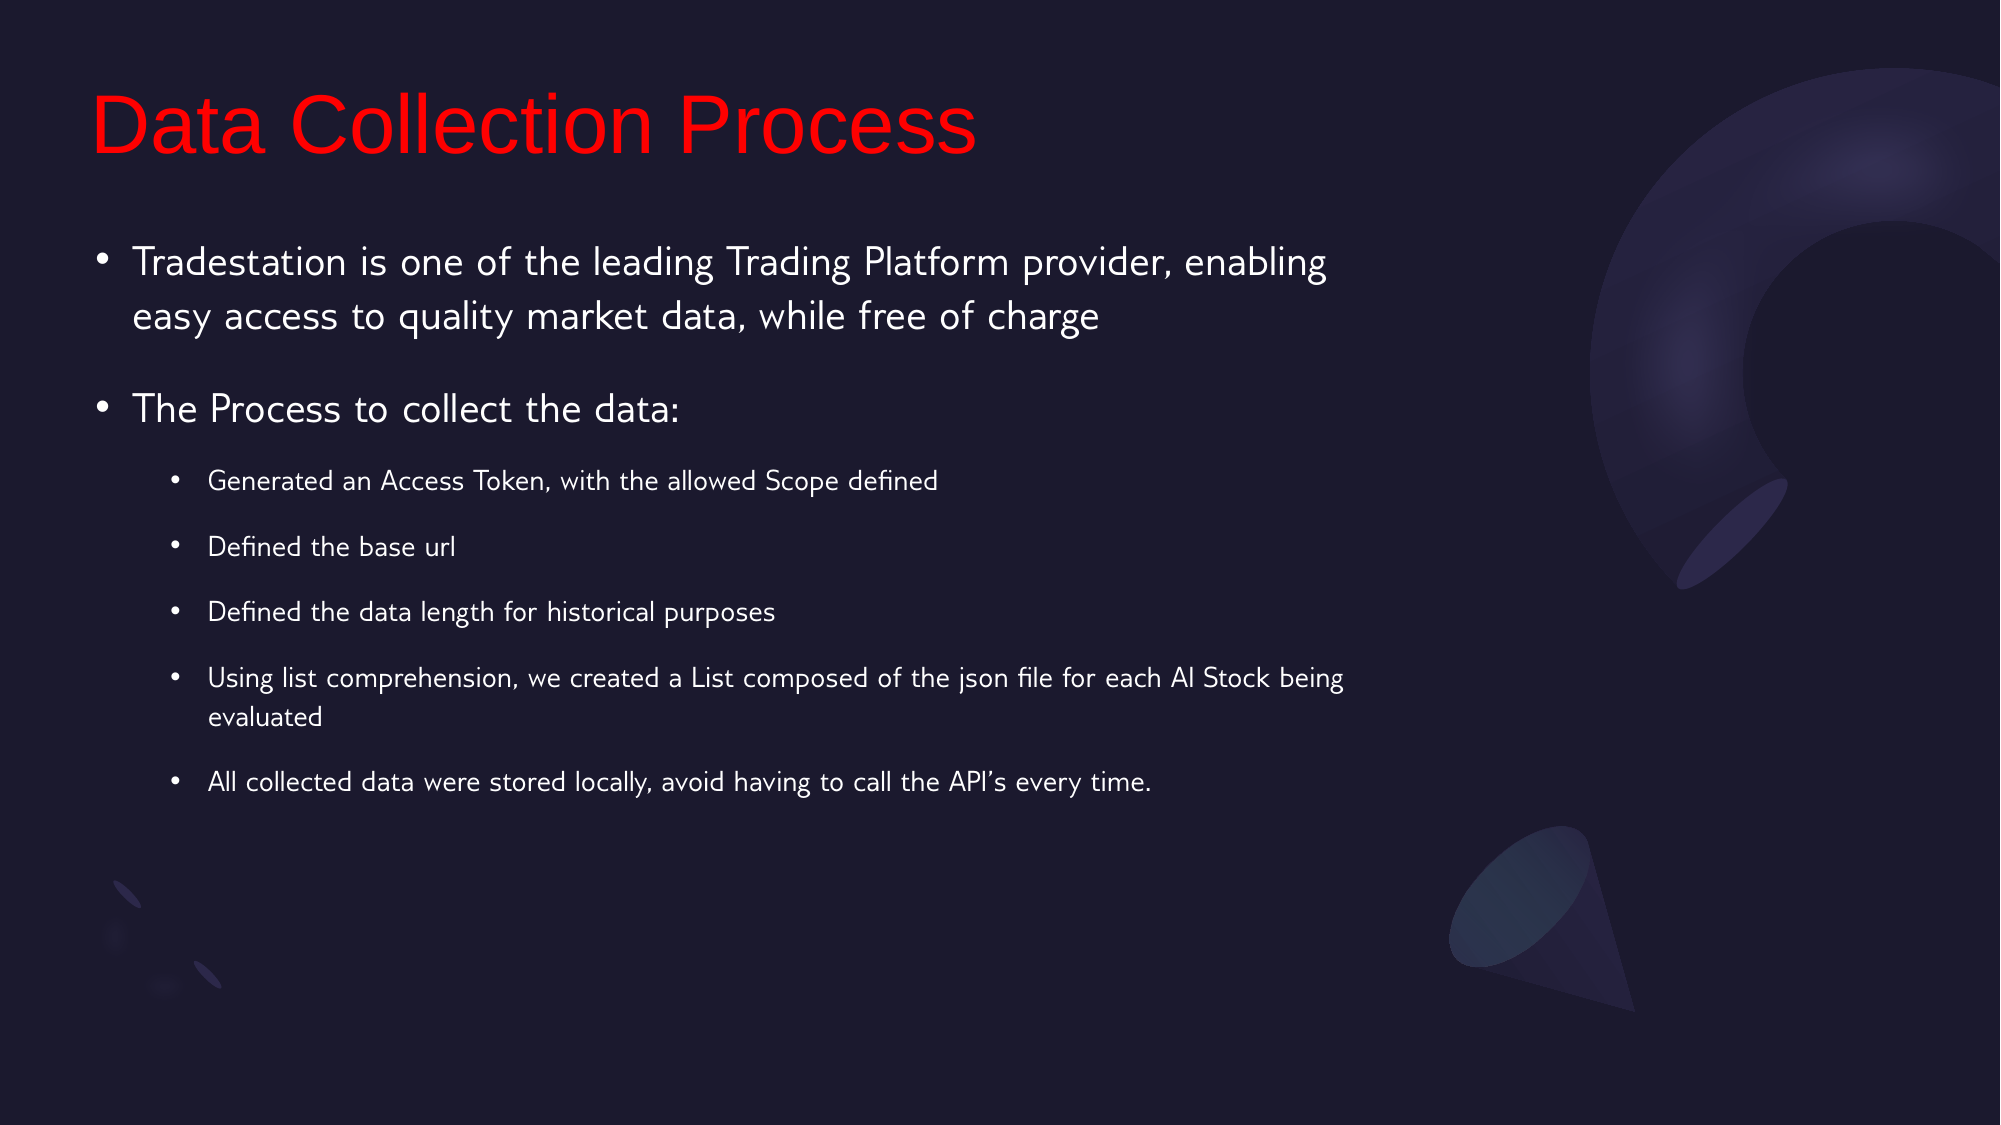

# Data Collection Process
Tradestation is one of the leading Trading Platform provider, enabling easy access to quality market data, while free of charge
The Process to collect the data:
Generated an Access Token, with the allowed Scope defined
Defined the base url
Defined the data length for historical purposes
Using list comprehension, we created a List composed of the json file for each AI Stock being evaluated
All collected data were stored locally, avoid having to call the API’s every time.